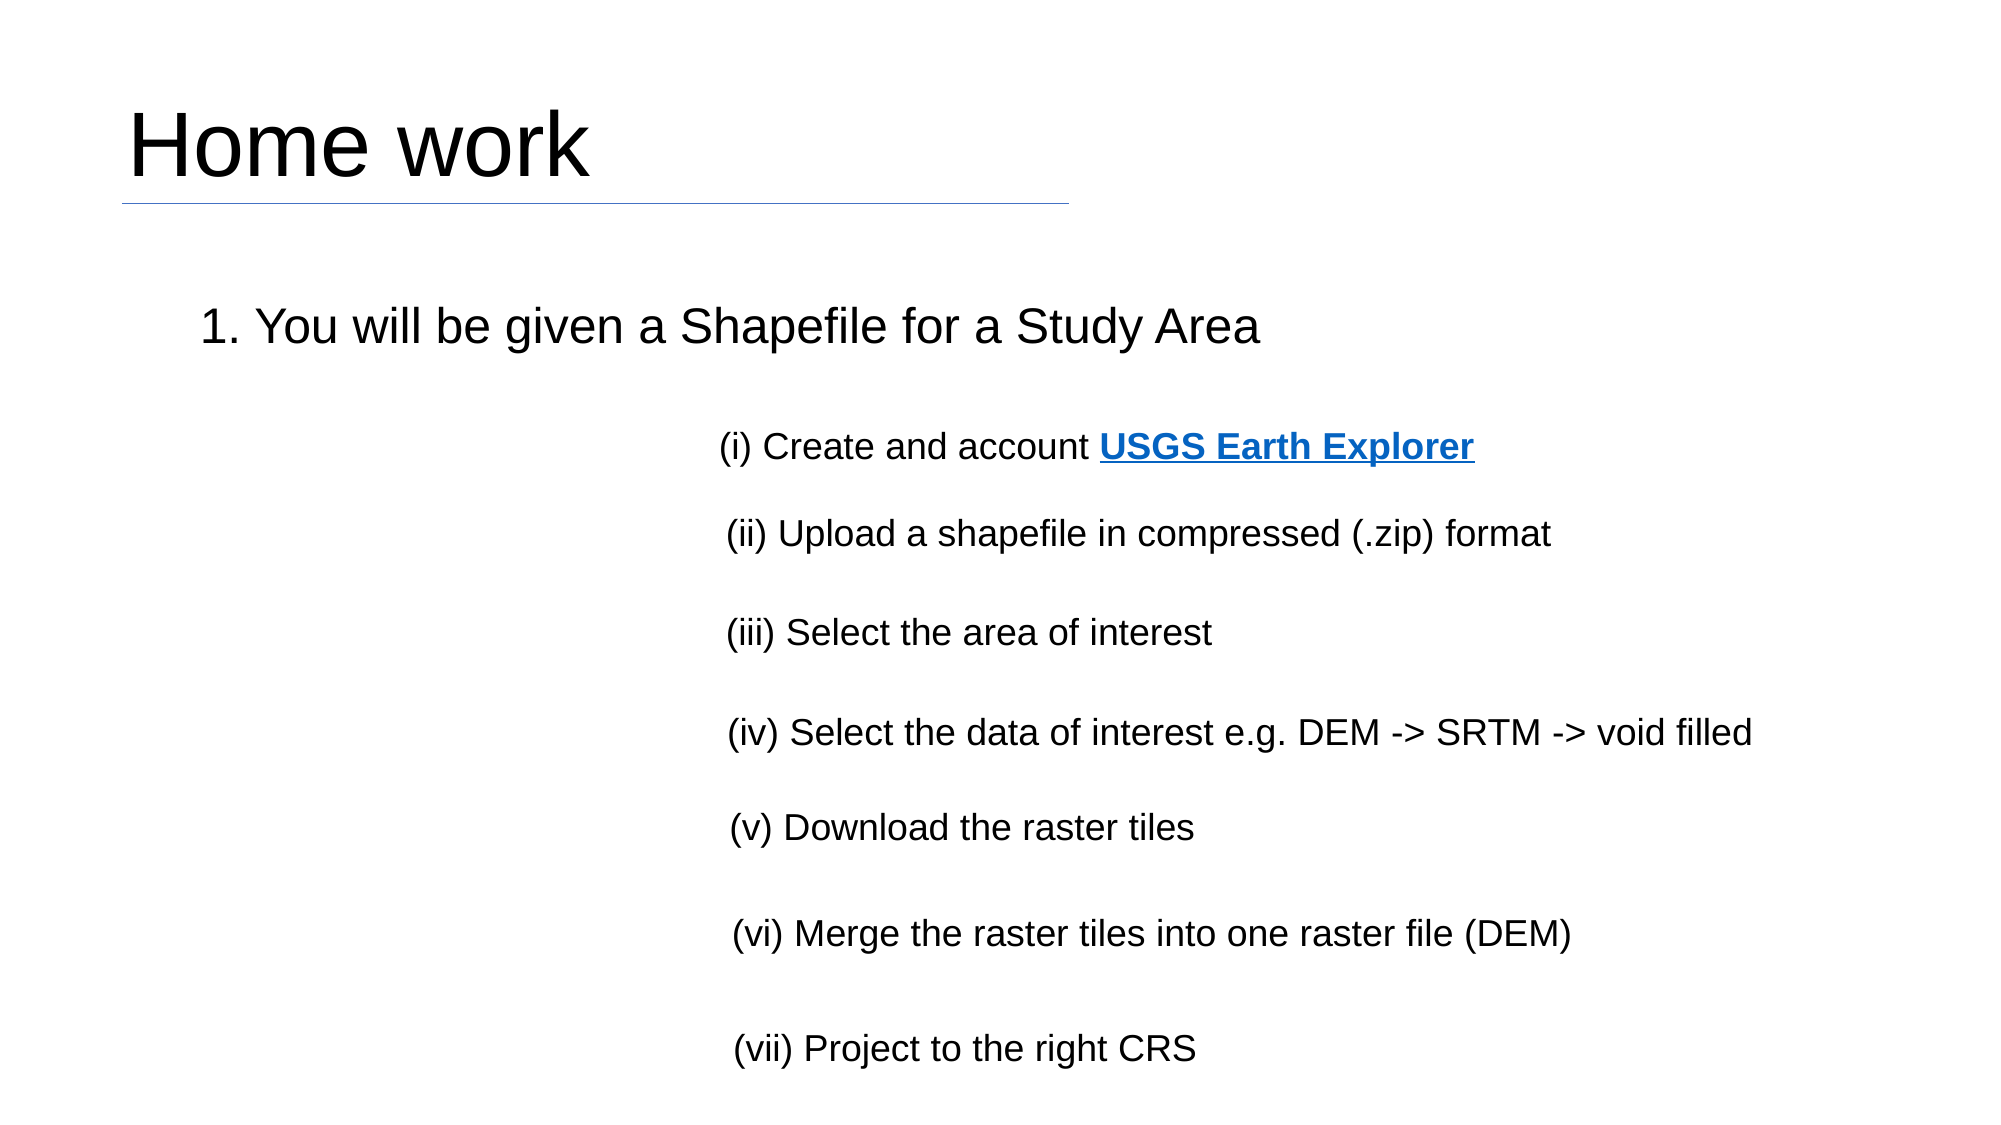

Home work
1. You will be given a Shapefile for a Study Area
 (i) Create and account USGS Earth Explorer
(ii) Upload a shapefile in compressed (.zip) format
(iii) Select the area of interest
(iv) Select the data of interest e.g. DEM -> SRTM -> void filled
(v) Download the raster tiles
(vi) Merge the raster tiles into one raster file (DEM)
(vii) Project to the right CRS